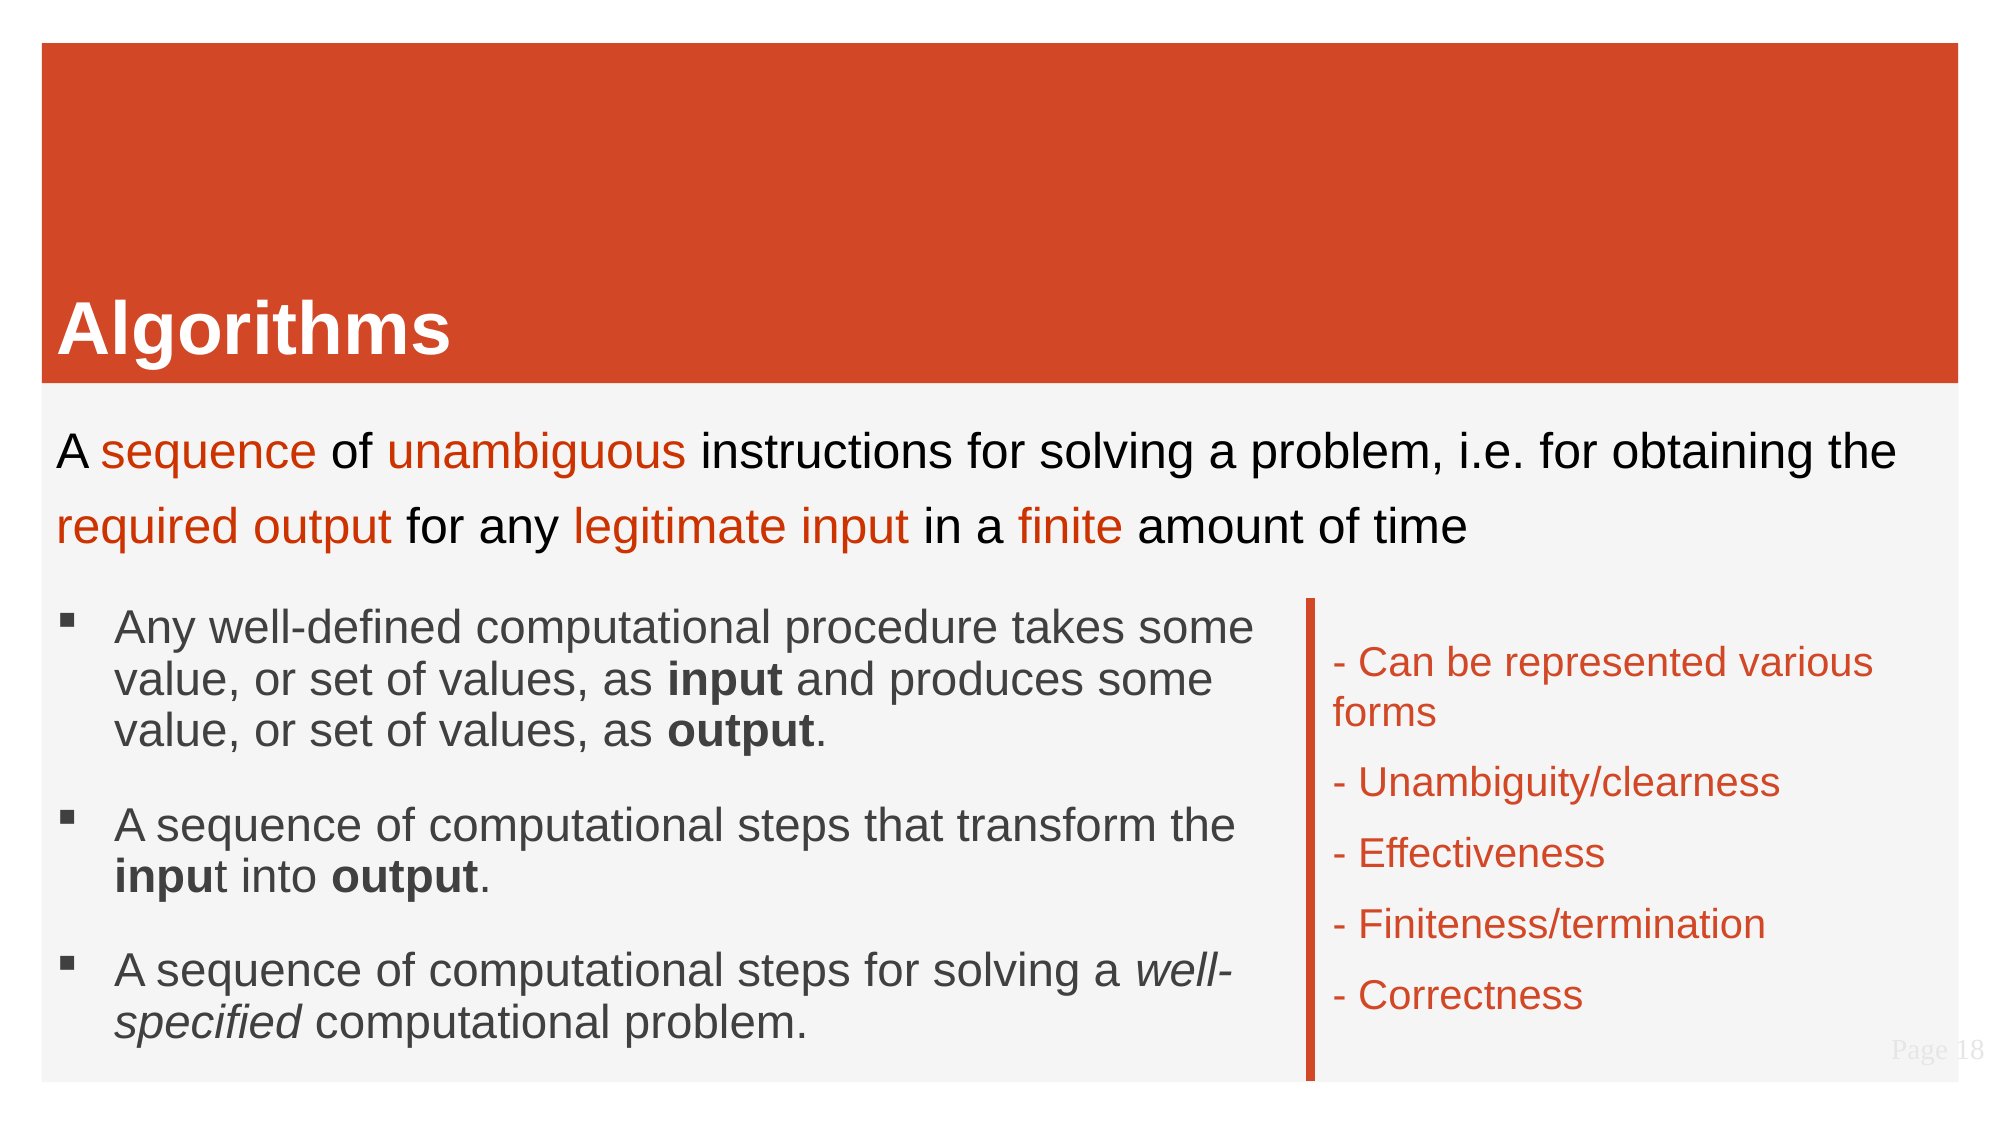

# Algorithms
A sequence of unambiguous instructions for solving a problem, i.e. for obtaining the required output for any legitimate input in a finite amount of time
Any well-defined computational procedure takes some value, or set of values, as input and produces some value, or set of values, as output.
A sequence of computational steps that transform the input into output.
A sequence of computational steps for solving a well-specified computational problem.

- Can be represented various forms
- Unambiguity/clearness
- Effectiveness
- Finiteness/termination
- Correctness
Page 18